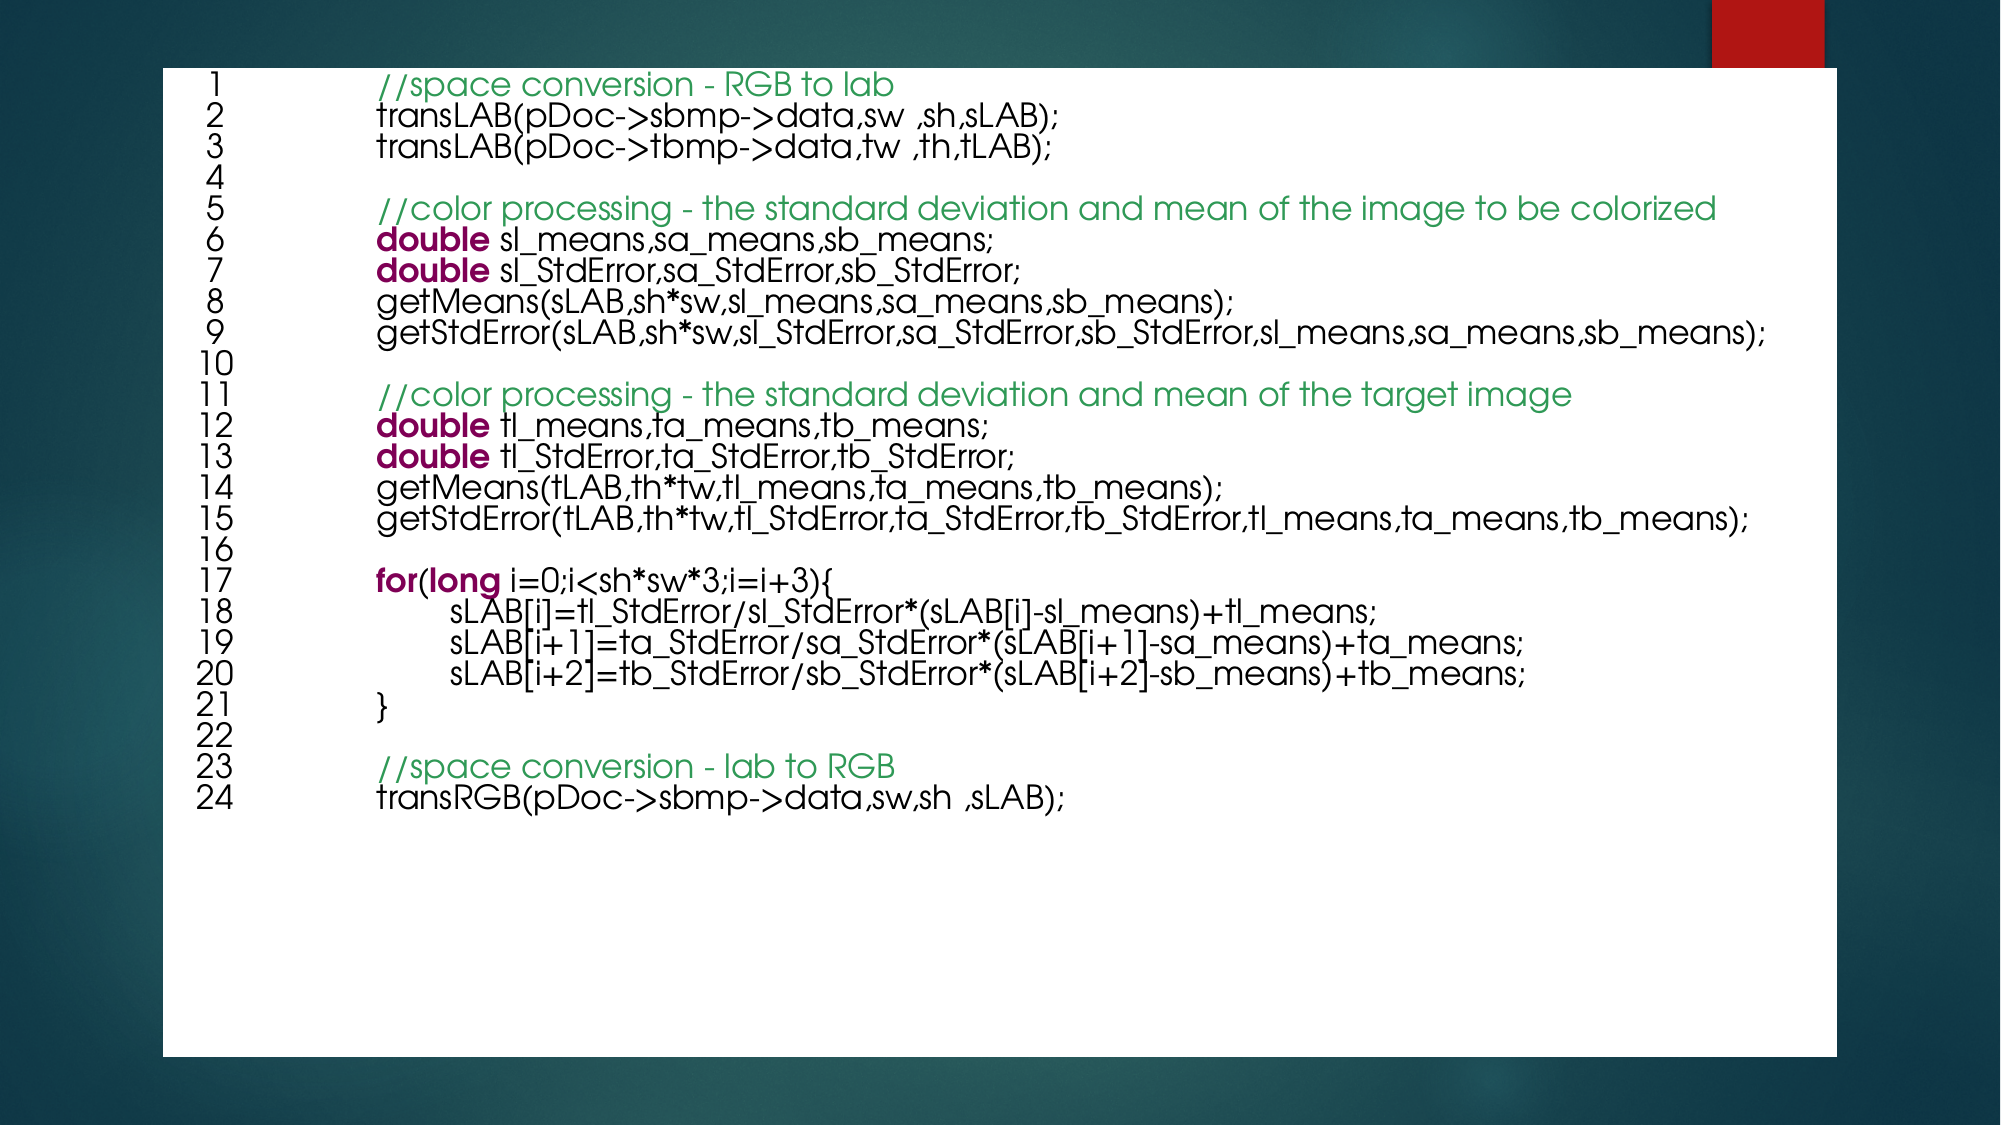

| 1 2 3 4 5 6 7 8 9 10 11 12 13 14 15 16 17 18 19 20 21 22 23 24 | //space conversion - RGB to lab         transLAB(pDoc->sbmp->data,sw ,sh,sLAB);         transLAB(pDoc->tbmp->data,tw ,th,tLAB);           //color processing - the standard deviation and mean of the image to be colorized         double sl\_means,sa\_means,sb\_means;         double sl\_StdError,sa\_StdError,sb\_StdError;         getMeans(sLAB,sh\*sw,sl\_means,sa\_means,sb\_means);         getStdError(sLAB,sh\*sw,sl\_StdError,sa\_StdError,sb\_StdError,sl\_means,sa\_means,sb\_means);           //color processing - the standard deviation and mean of the target image         double tl\_means,ta\_means,tb\_means;         double tl\_StdError,ta\_StdError,tb\_StdError;         getMeans(tLAB,th\*tw,tl\_means,ta\_means,tb\_means);         getStdError(tLAB,th\*tw,tl\_StdError,ta\_StdError,tb\_StdError,tl\_means,ta\_means,tb\_means);           for(long i=0;i<sh\*sw\*3;i=i+3){                 sLAB[i]=tl\_StdError/sl\_StdError\*(sLAB[i]-sl\_means)+tl\_means;                 sLAB[i+1]=ta\_StdError/sa\_StdError\*(sLAB[i+1]-sa\_means)+ta\_means;                                 sLAB[i+2]=tb\_StdError/sb\_StdError\*(sLAB[i+2]-sb\_means)+tb\_means;         }                  //space conversion - lab to RGB         transRGB(pDoc->sbmp->data,sw,sh ,sLAB); |
| --- | --- |